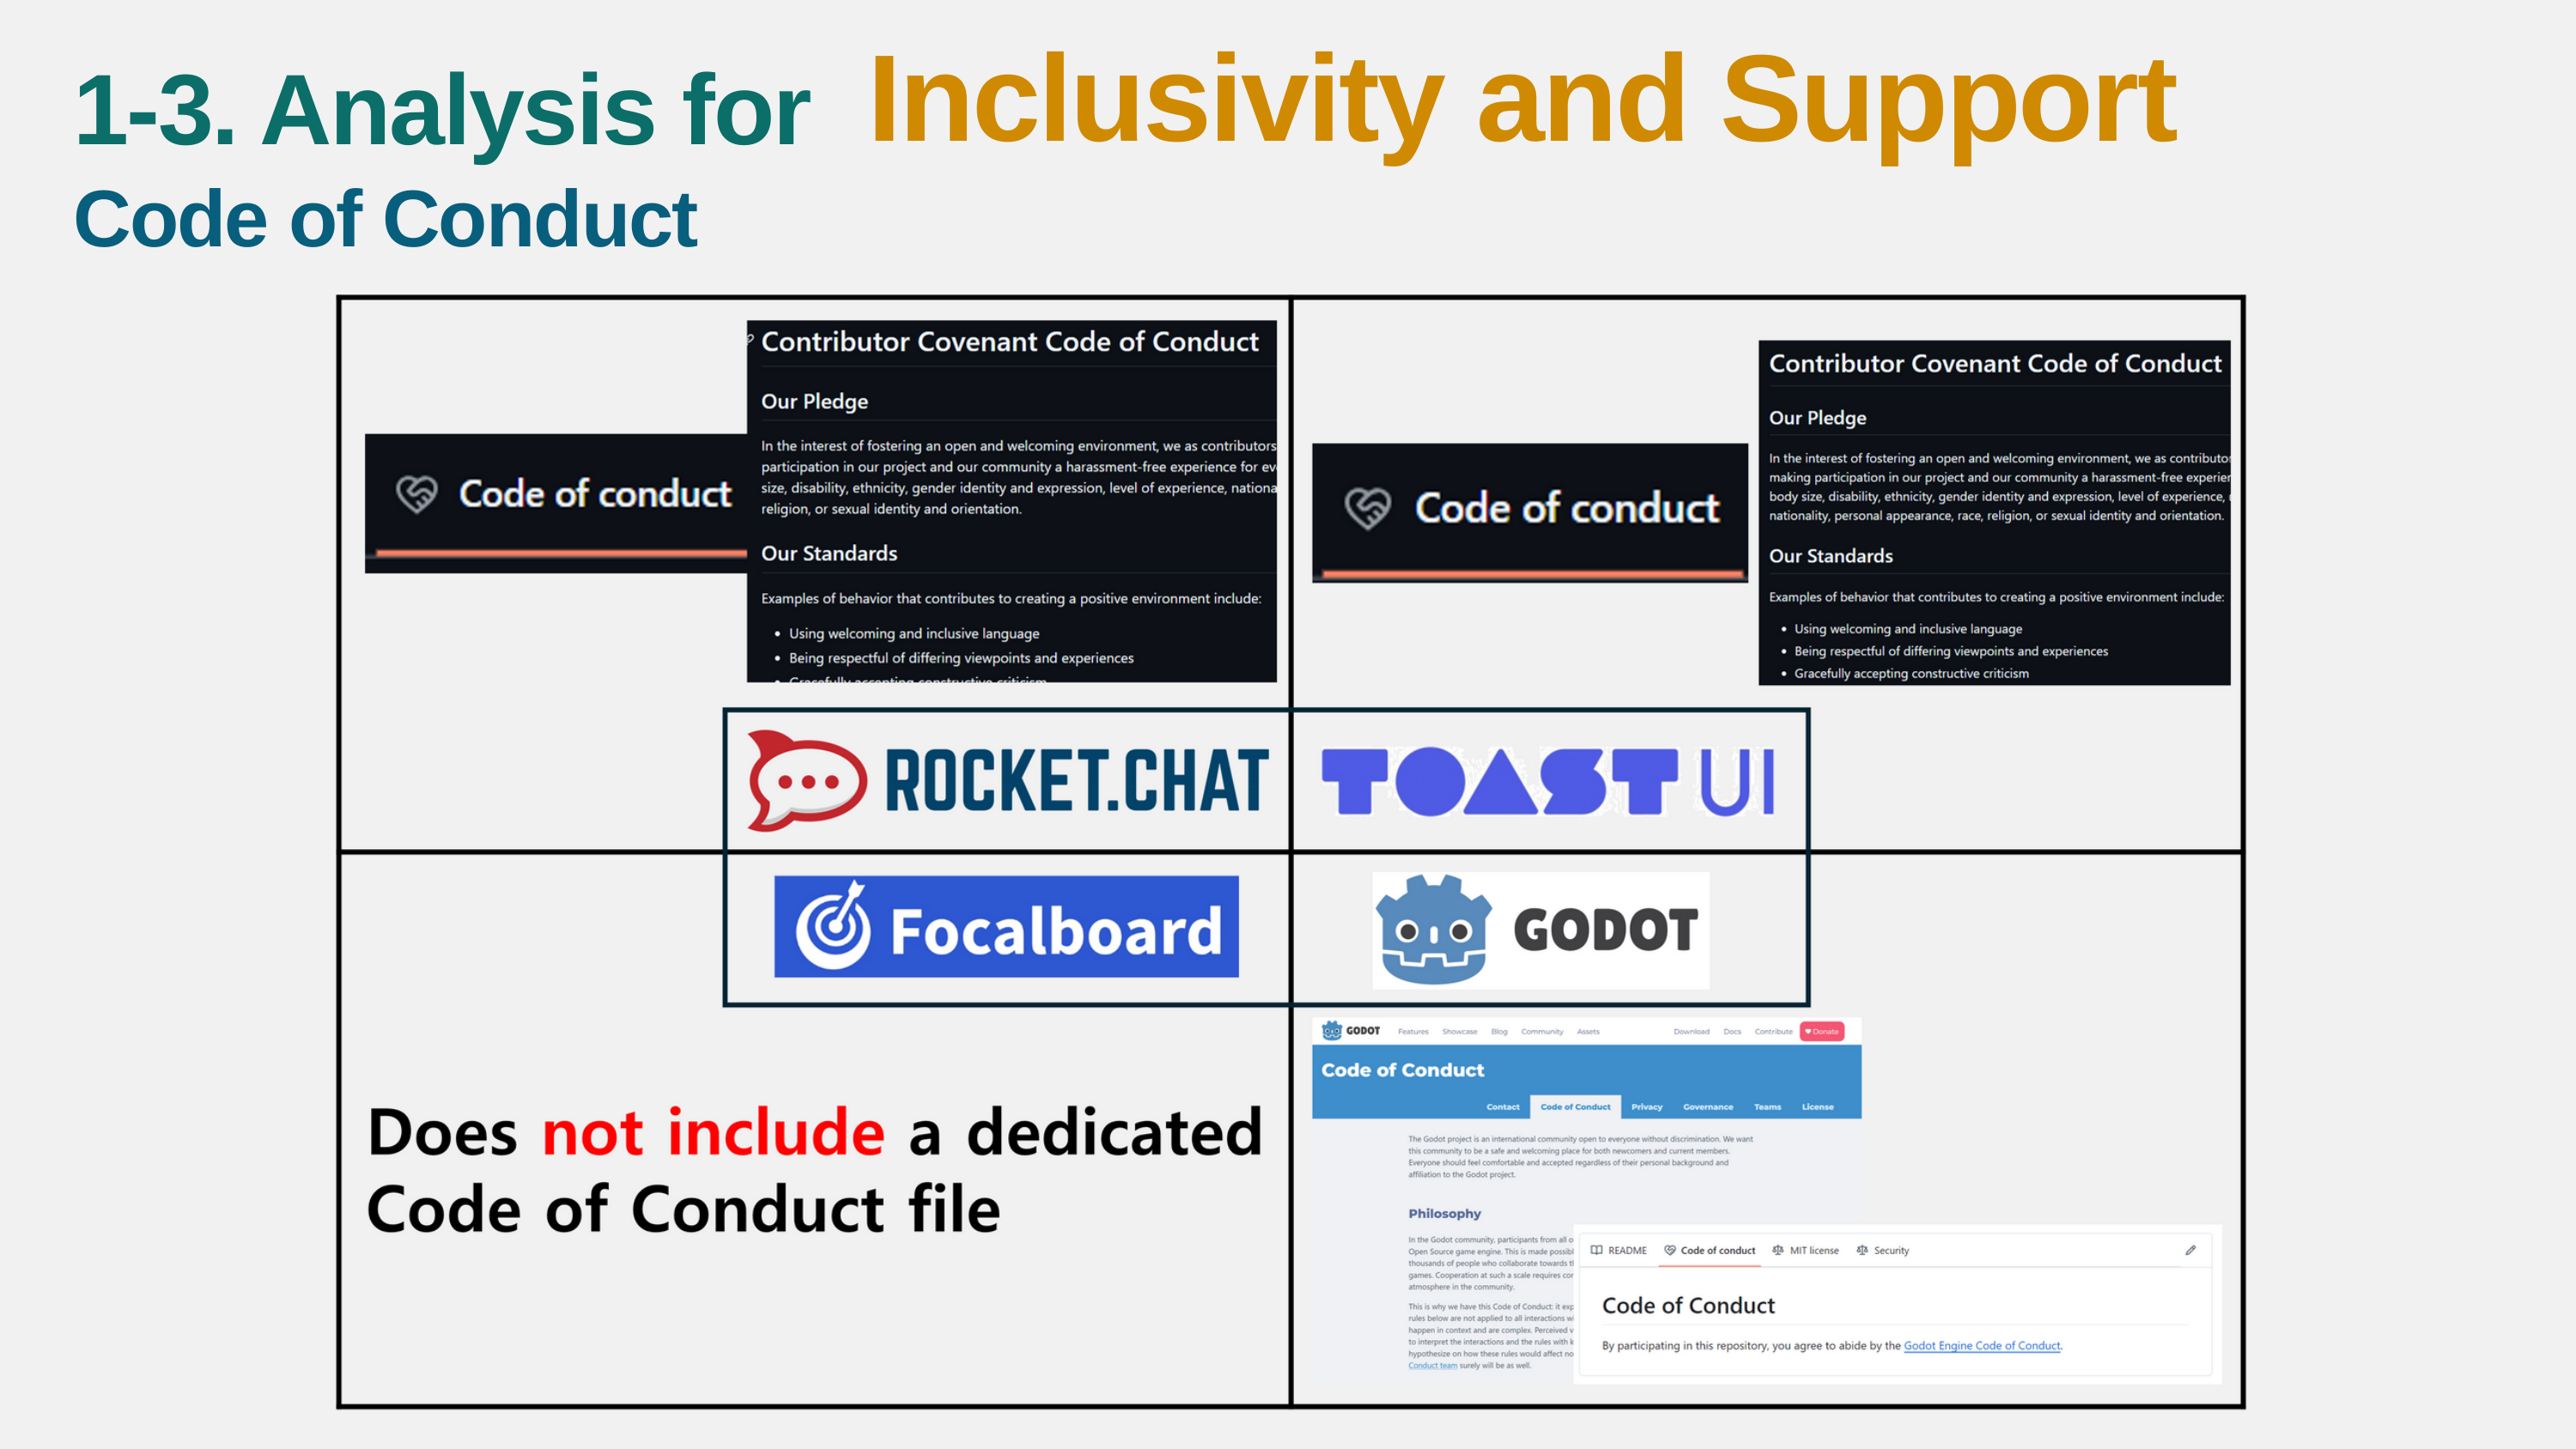

Inclusivity and Support
1-3. Analysis for
Code of Conduct